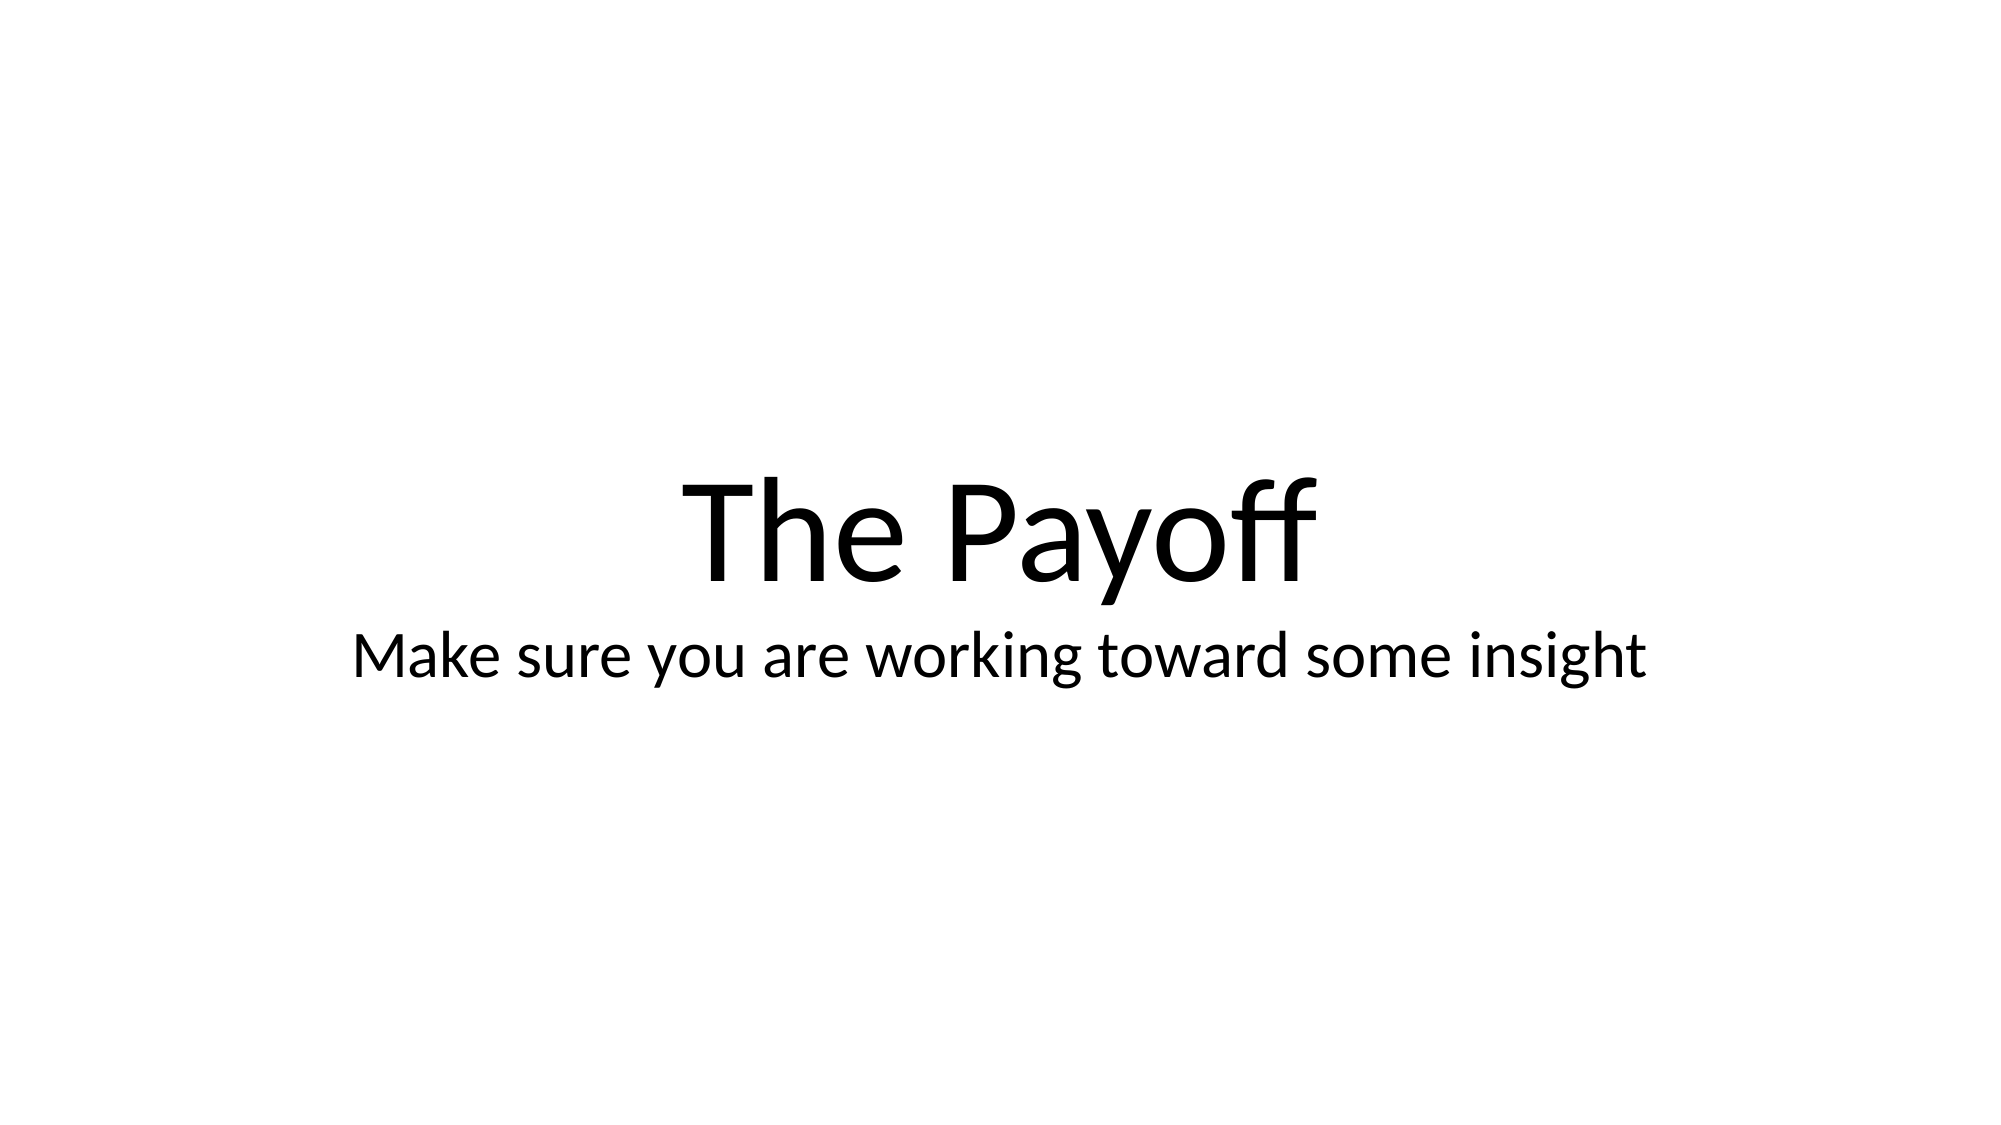

The Payoff
Make sure you are working toward some insight